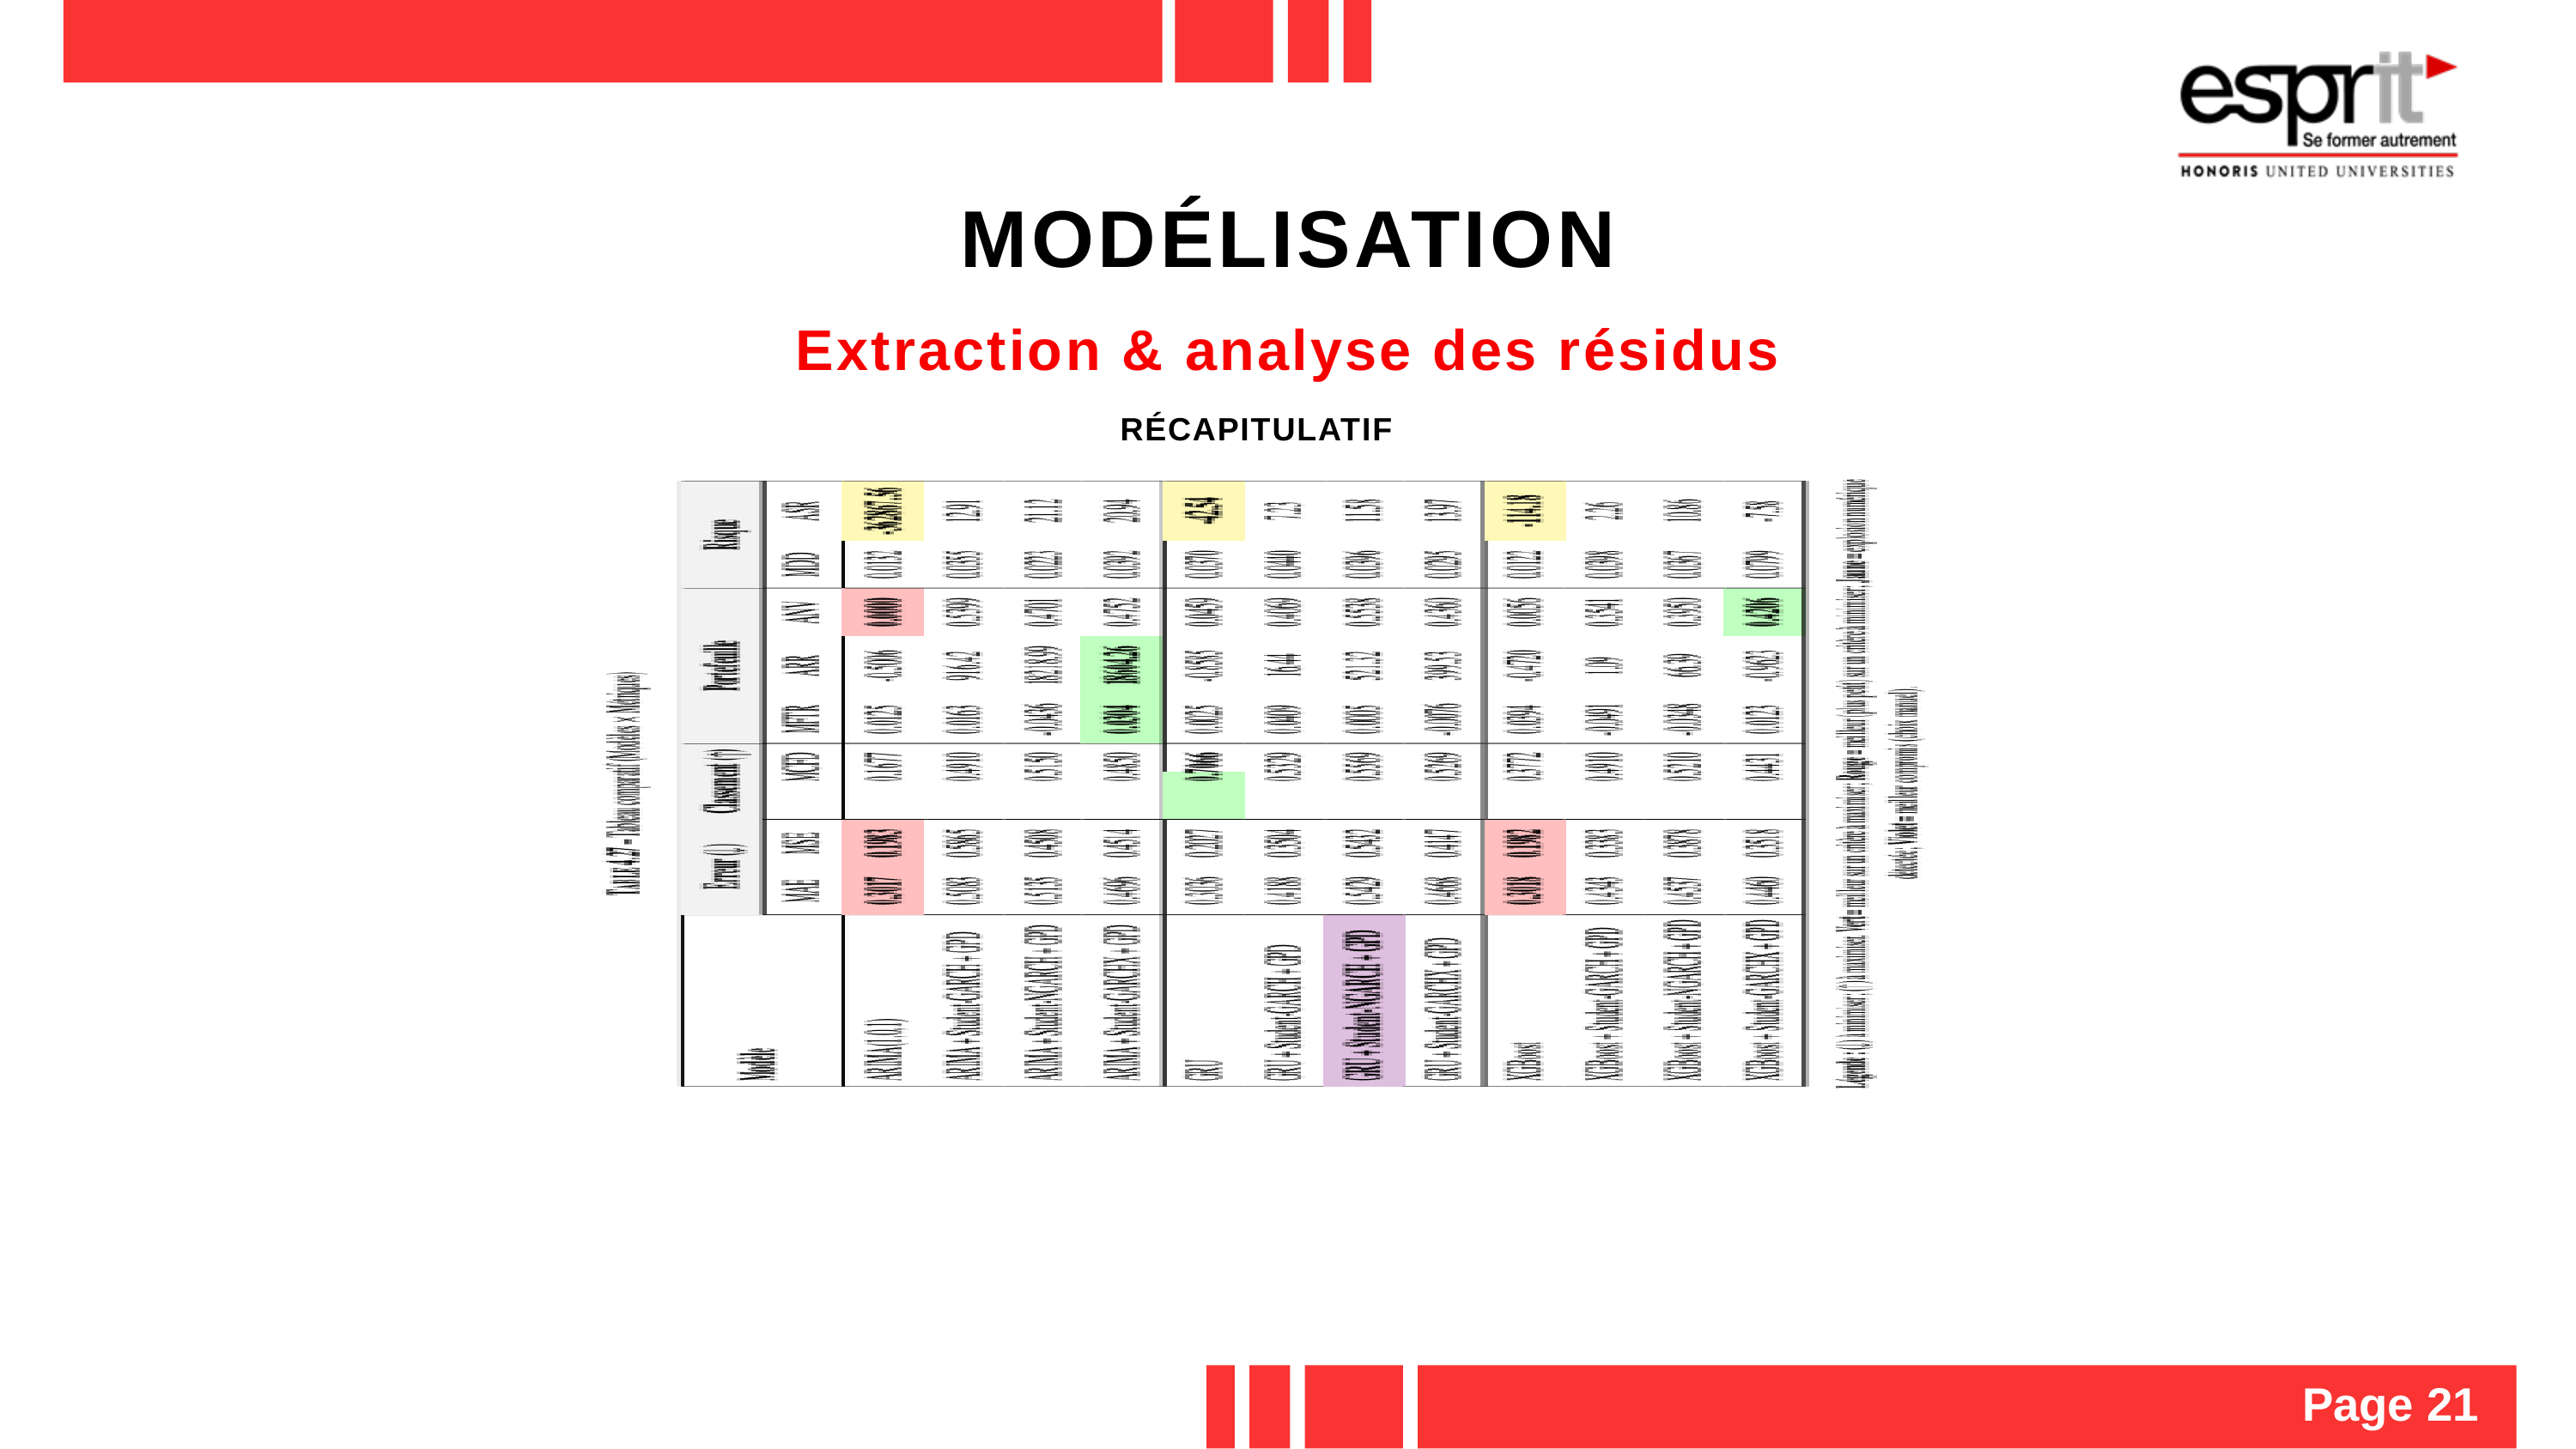

MODÉLISATION
Extraction & analyse des résidus
RÉCAPITULATIF

Page 21